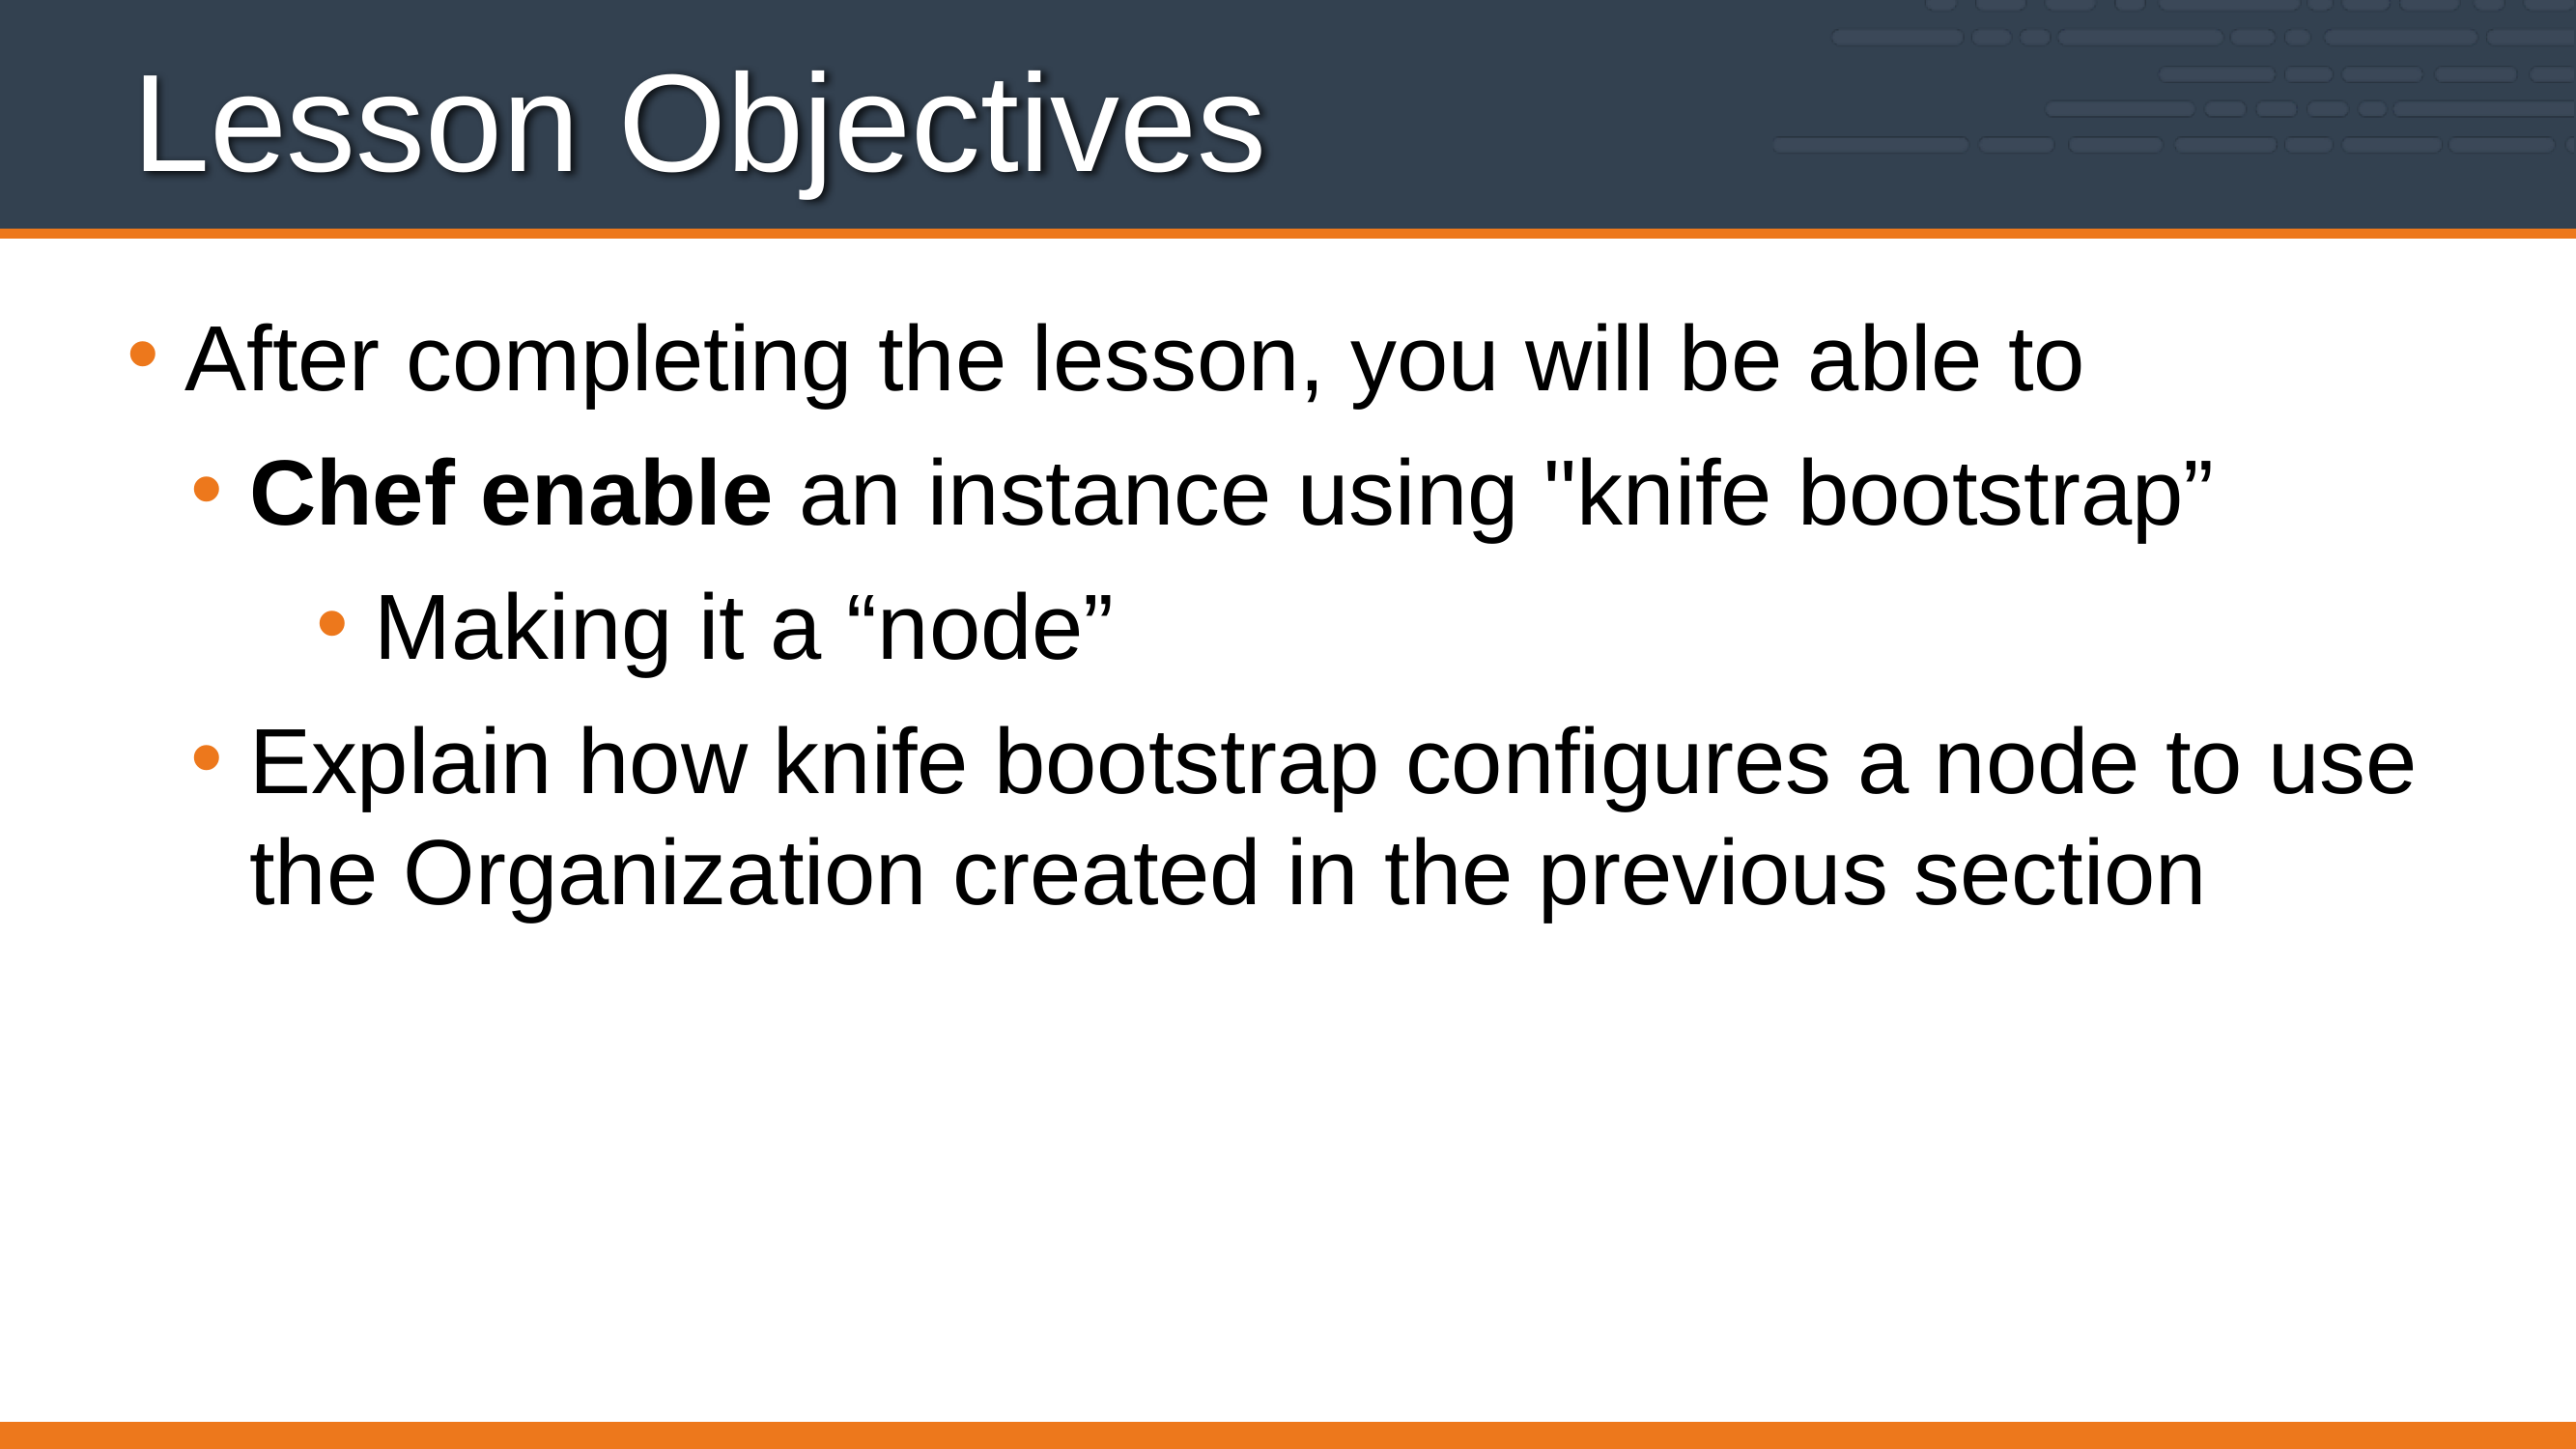

# Lesson Objectives
After completing the lesson, you will be able to
Chef enable an instance using "knife bootstrap”
Making it a “node”
Explain how knife bootstrap configures a node to use the Organization created in the previous section